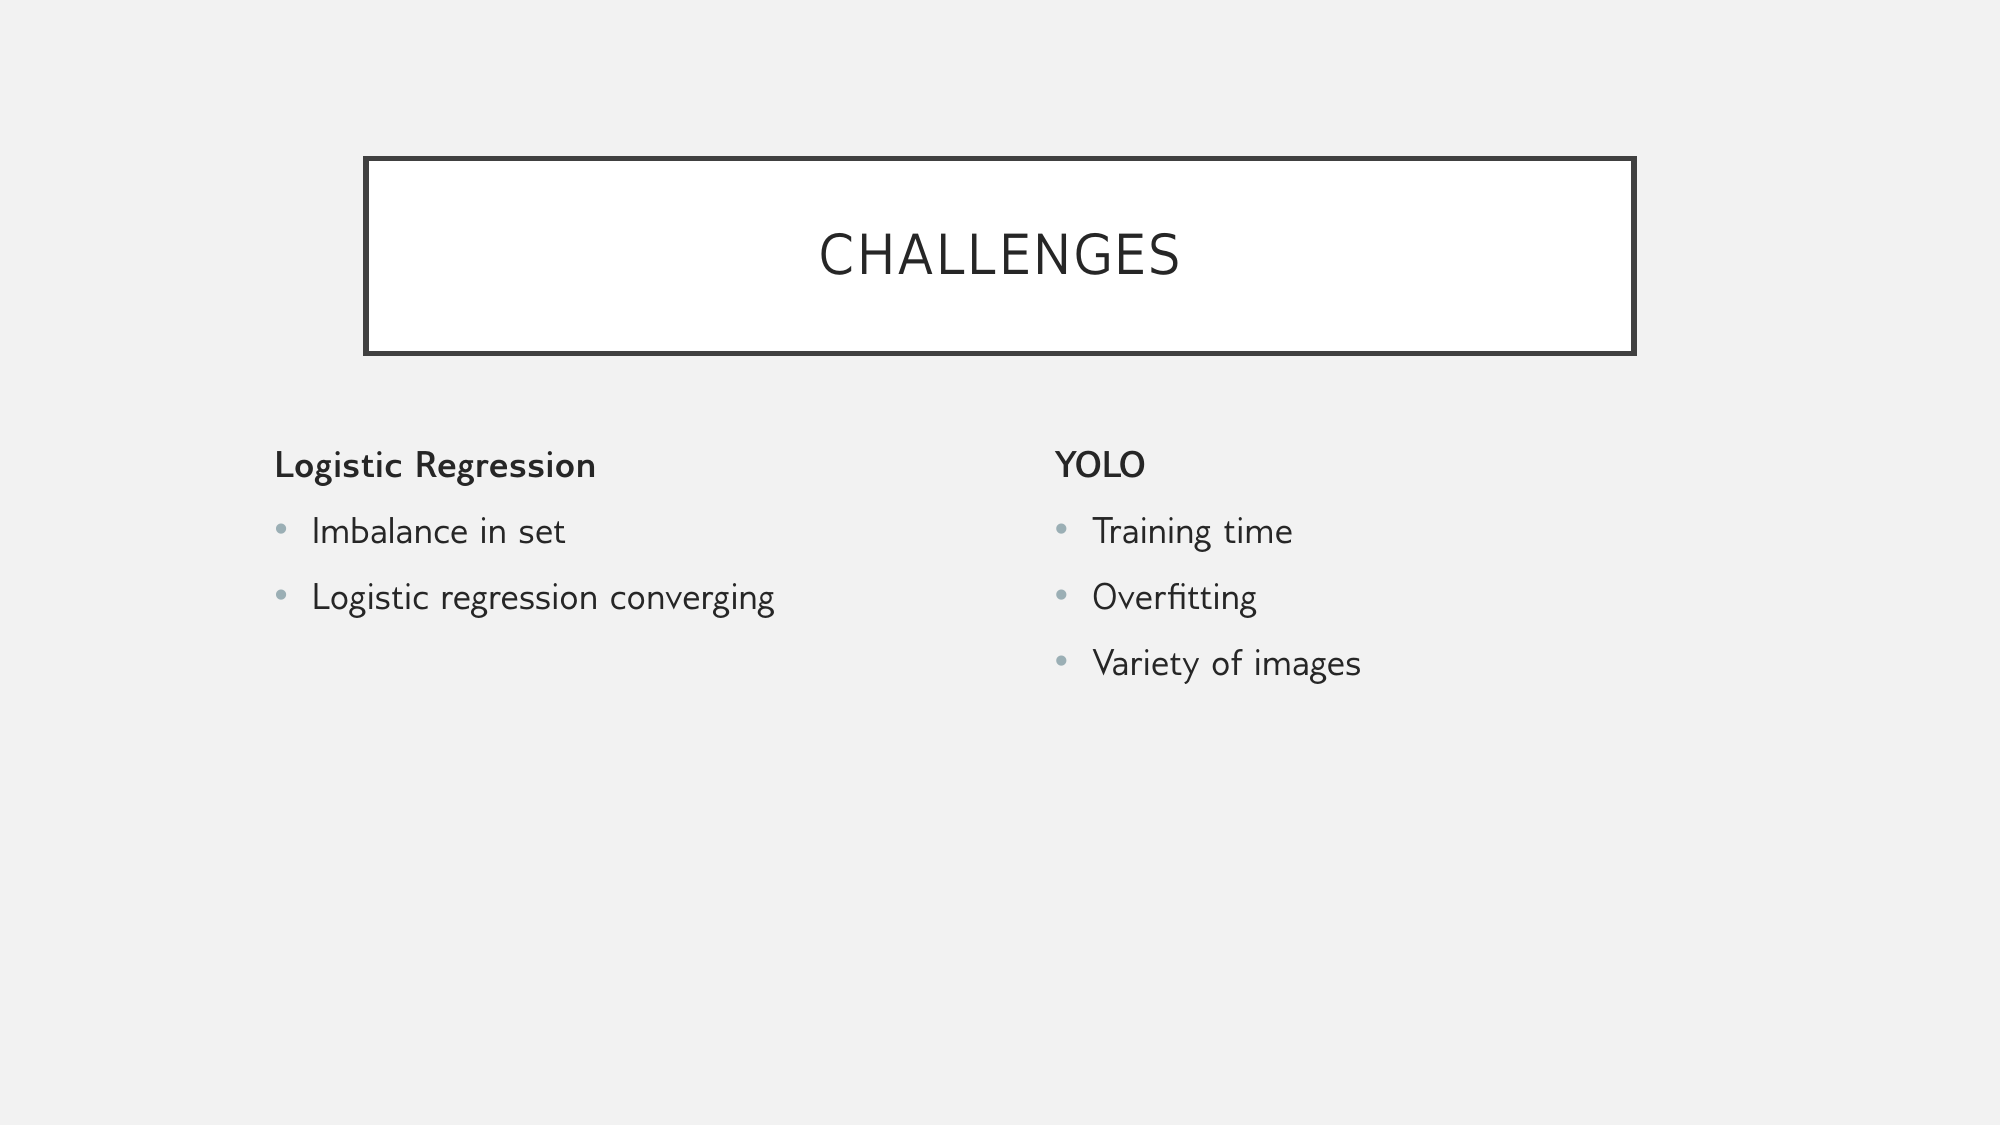

# CHALLENGES
Logistic Regression
Imbalance in set
Logistic regression converging
YOLO
Training time
Overfitting
Variety of images